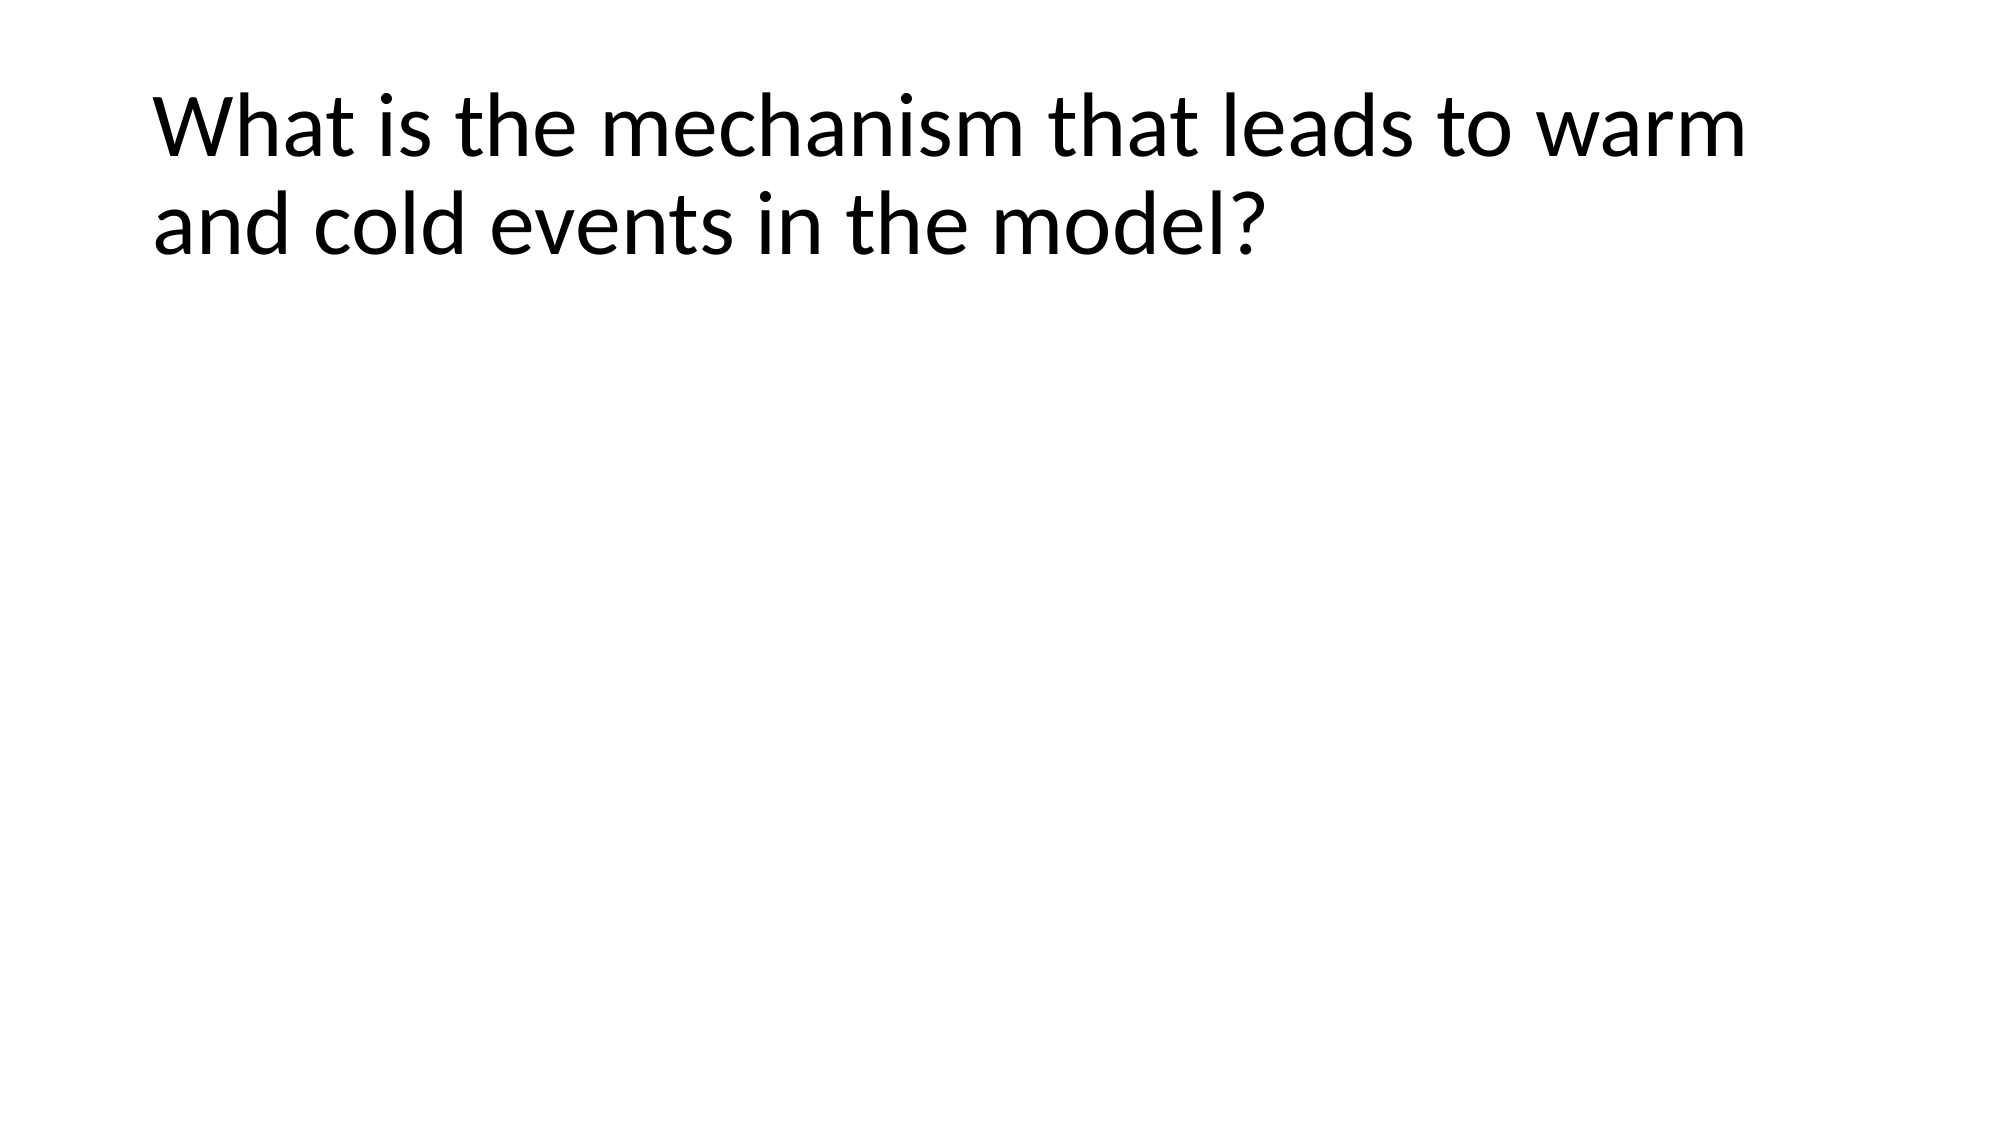

# What is the mechanism that leads to warm and cold events in the model?